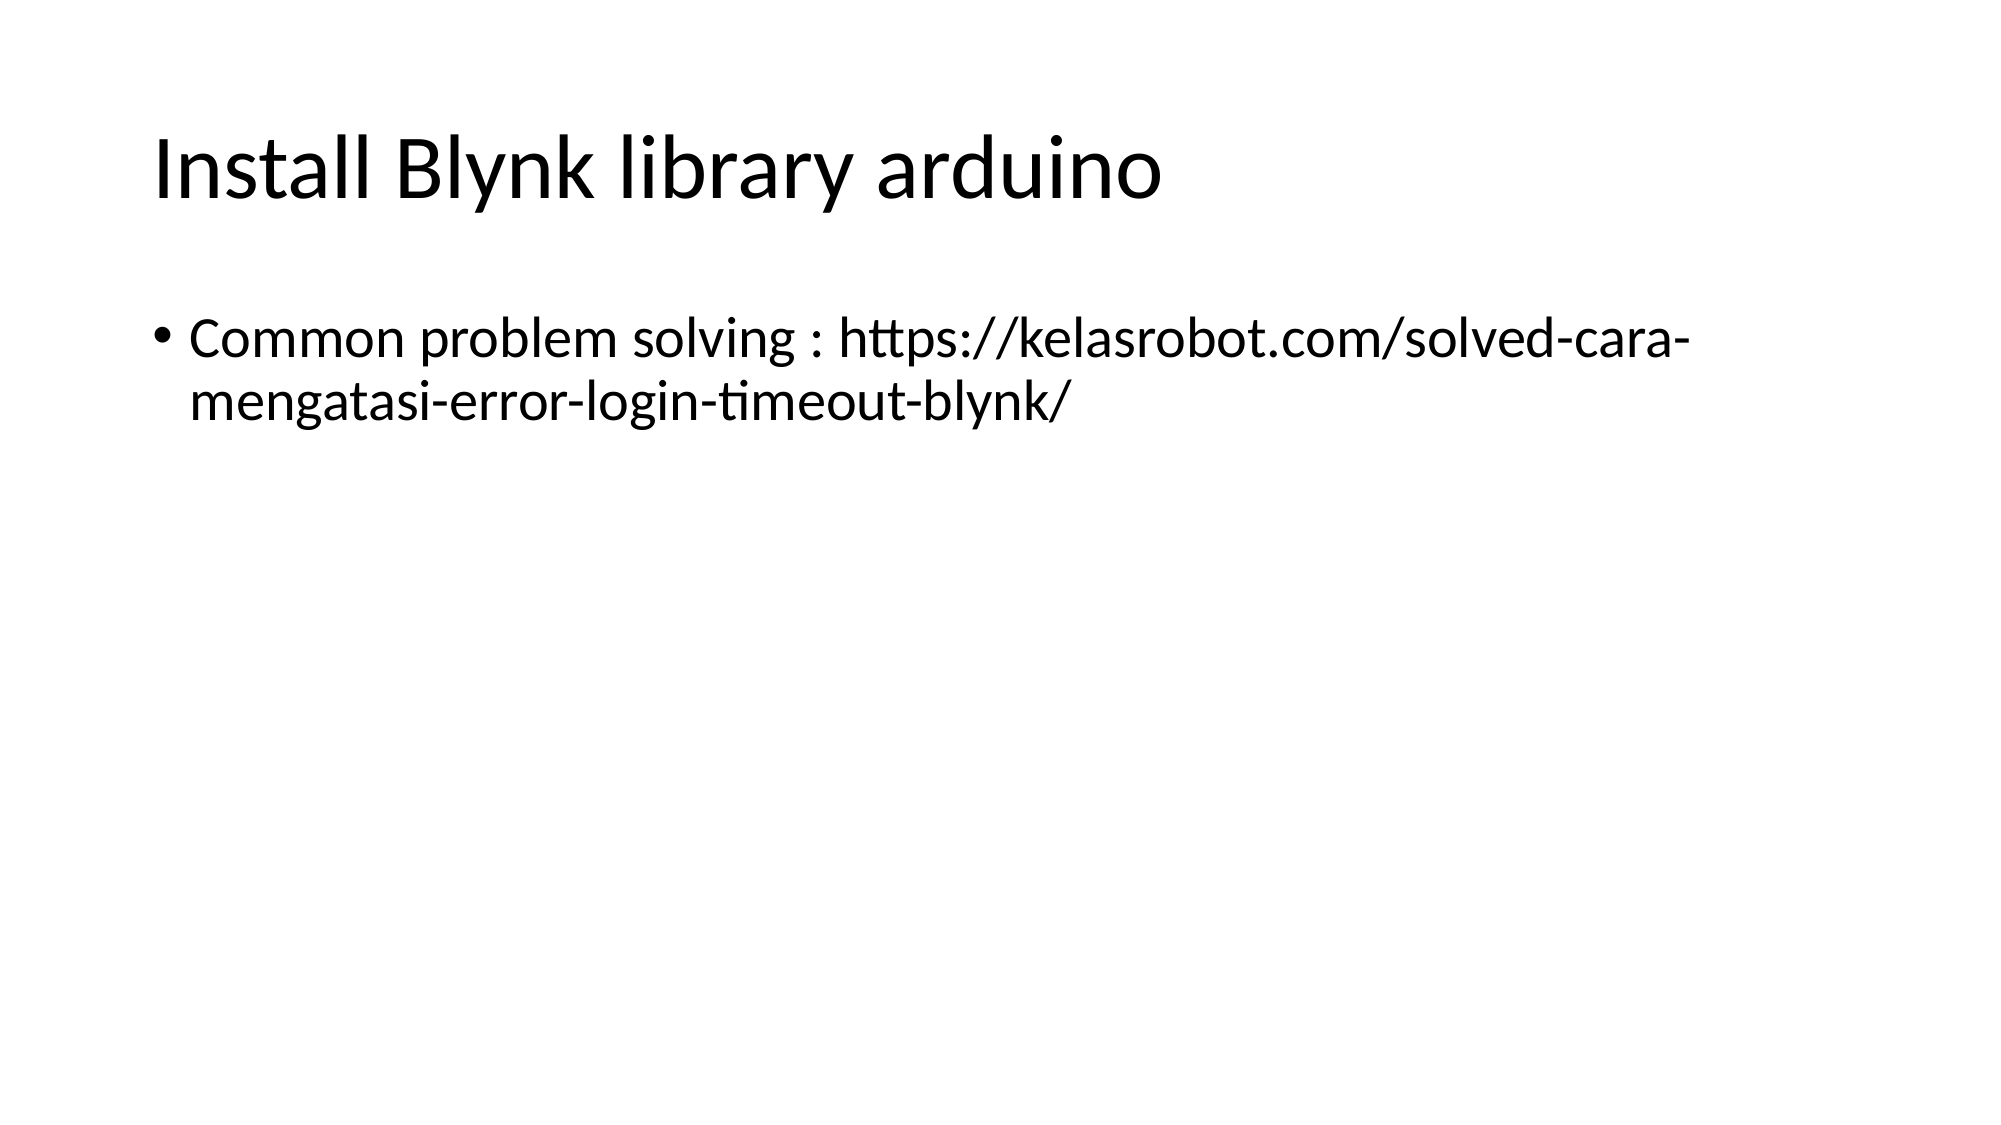

# Install Blynk library arduino
Common problem solving : https://kelasrobot.com/solved-cara-mengatasi-error-login-timeout-blynk/